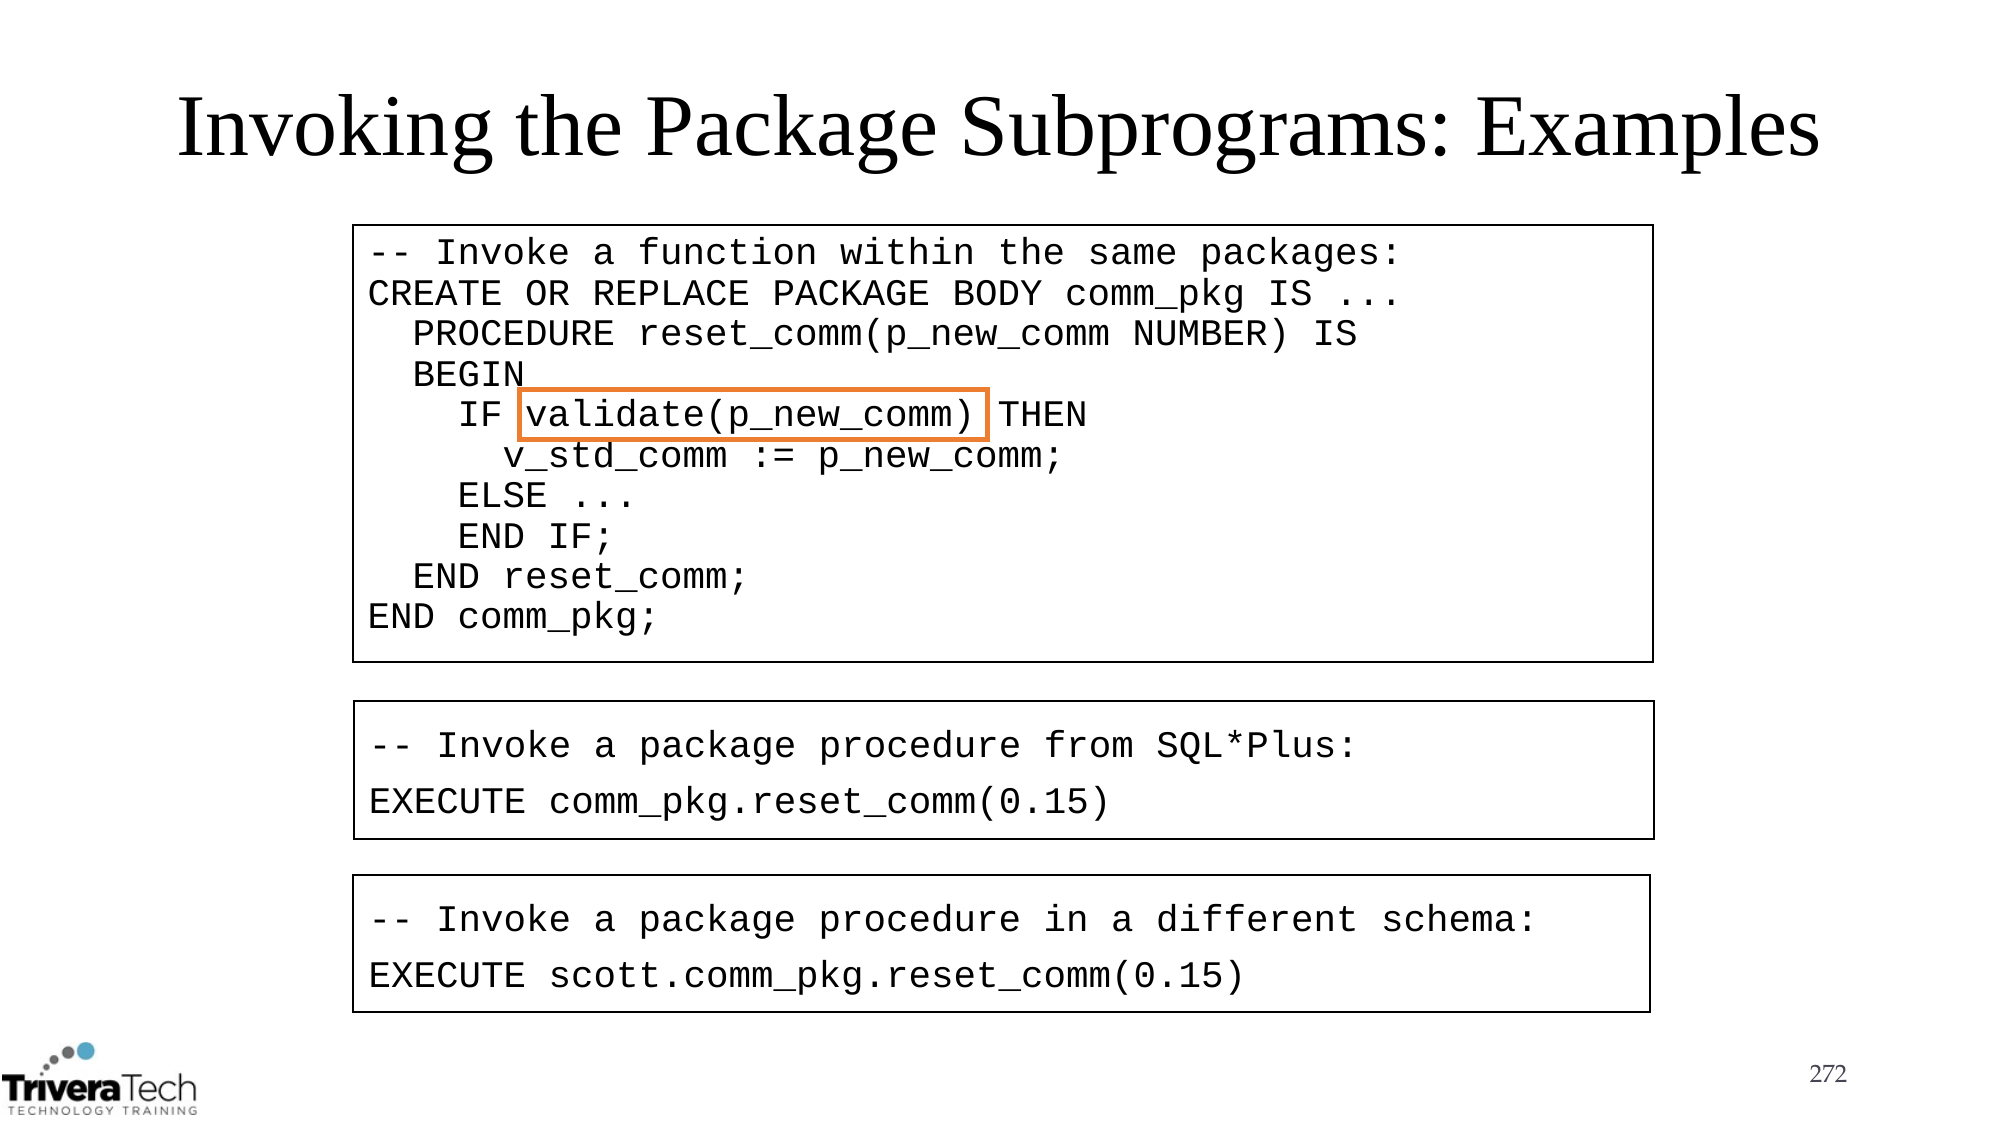

# Invoking the Package Subprograms: Examples
-- Invoke a function within the same packages:
CREATE OR REPLACE PACKAGE BODY comm_pkg IS ...
  PROCEDURE reset_comm(p_new_comm NUMBER) IS
  BEGIN
    IF validate(p_new_comm) THEN
      v_std_comm := p_new_comm;
    ELSE ...
    END IF;
  END reset_comm;
END comm_pkg;

-- Invoke a package procedure from SQL*Plus:
EXECUTE comm_pkg.reset_comm(0.15)
-- Invoke a package procedure in a different schema:
EXECUTE scott.comm_pkg.reset_comm(0.15)
272